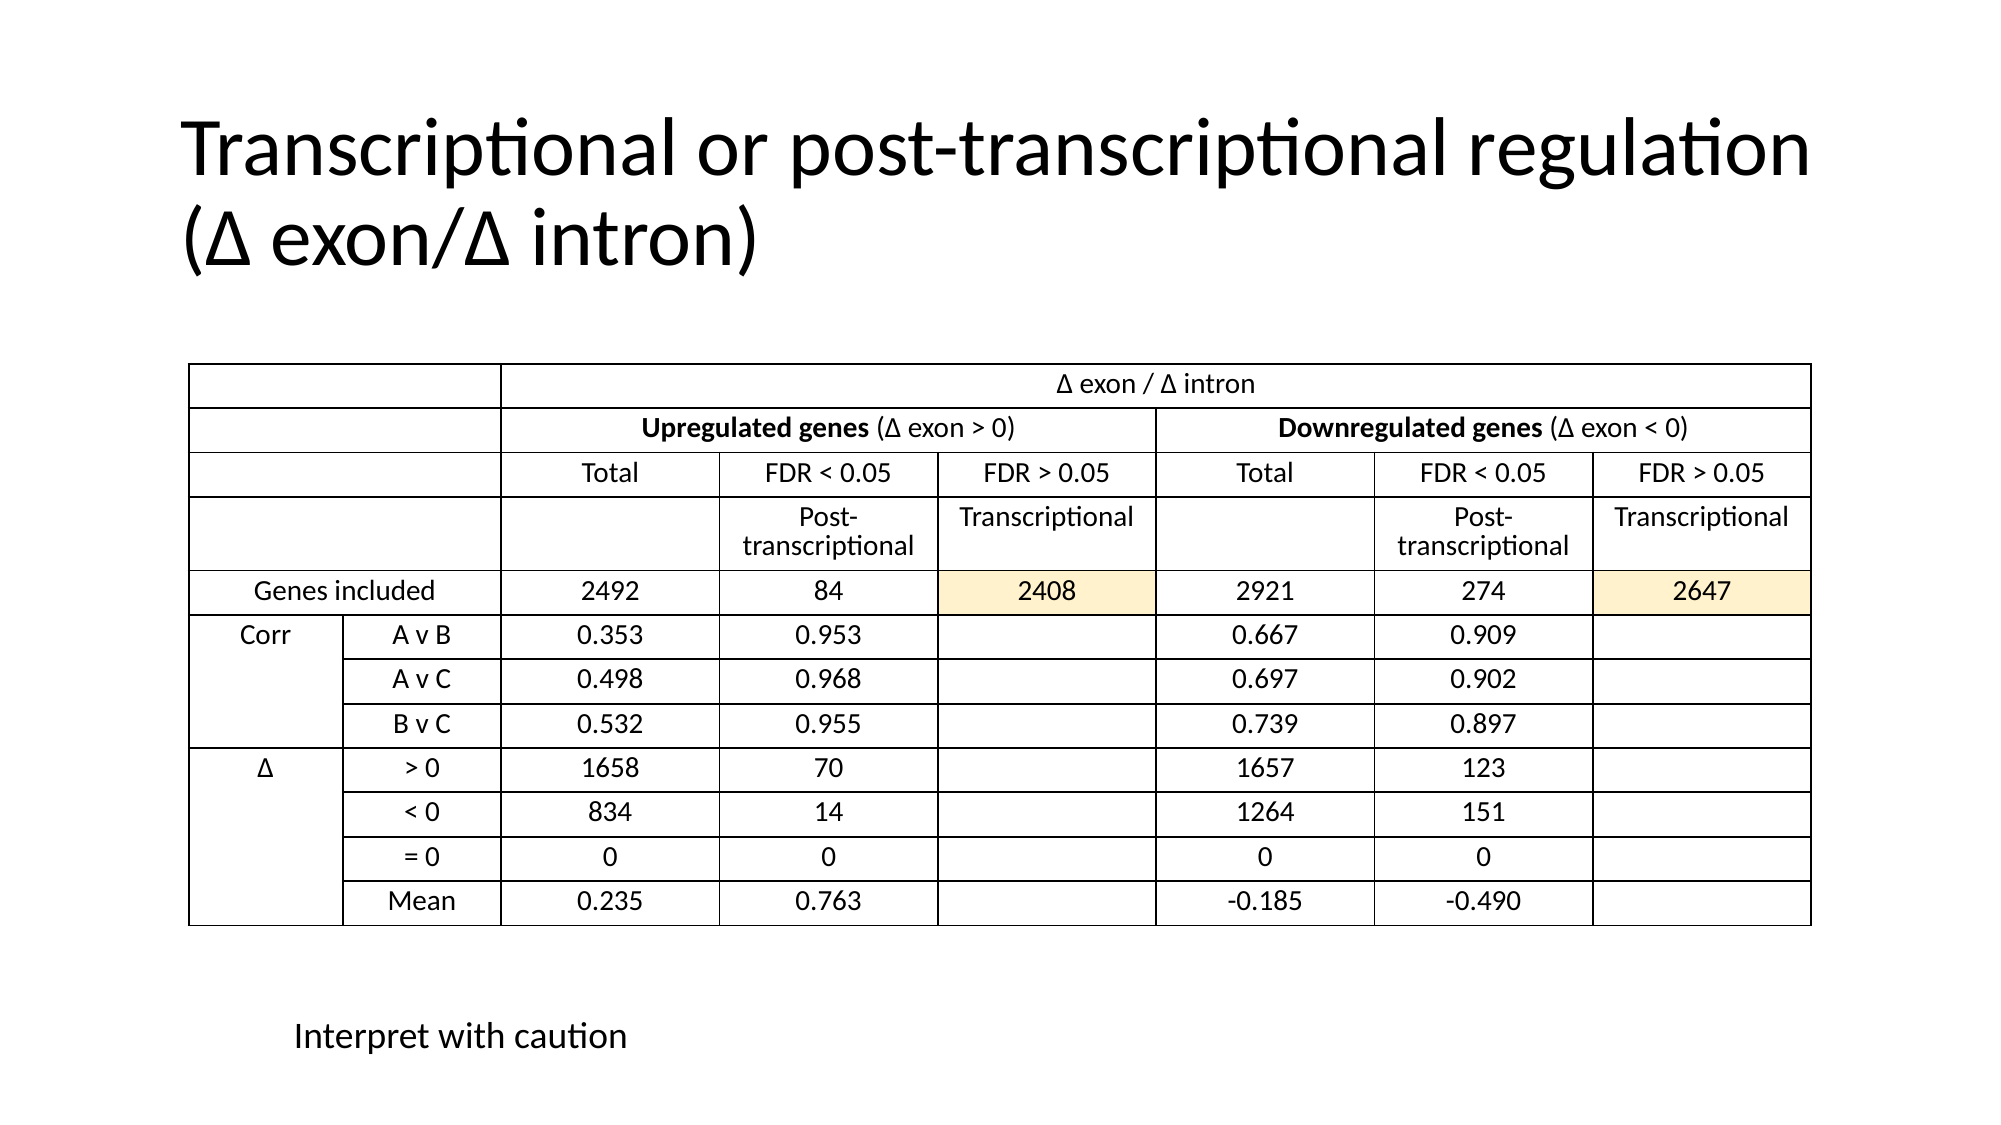

Transcriptional or post-transcriptional regulation (Δ exon/Δ intron)
|  |  | Δ exon / Δ intron |  |  |  |  |  |
| --- | --- | --- | --- | --- | --- | --- | --- |
|  |  | Upregulated genes (Δ exon > 0) |  |  | Downregulated genes (Δ exon < 0) |  |  |
|  |  | Total | FDR < 0.05 | FDR > 0.05 | Total | FDR < 0.05 | FDR > 0.05 |
|  |  |  | Post-transcriptional | Transcriptional |  | Post-transcriptional | Transcriptional |
| Genes included |  | 2492 | 84 | 2408 | 2921 | 274 | 2647 |
| Corr | A v B | 0.353 | 0.953 |  | 0.667 | 0.909 |  |
|  | A v C | 0.498 | 0.968 |  | 0.697 | 0.902 |  |
|  | B v C | 0.532 | 0.955 |  | 0.739 | 0.897 |  |
| Δ | > 0 | 1658 | 70 |  | 1657 | 123 |  |
| Δ intron < 0 | < 0 | 834 | 14 |  | 1264 | 151 |  |
| Δ intron = 0 | = 0 | 0 | 0 |  | 0 | 0 |  |
|  | Mean | 0.235 | 0.763 |  | -0.185 | -0.490 |  |
Interpret with caution